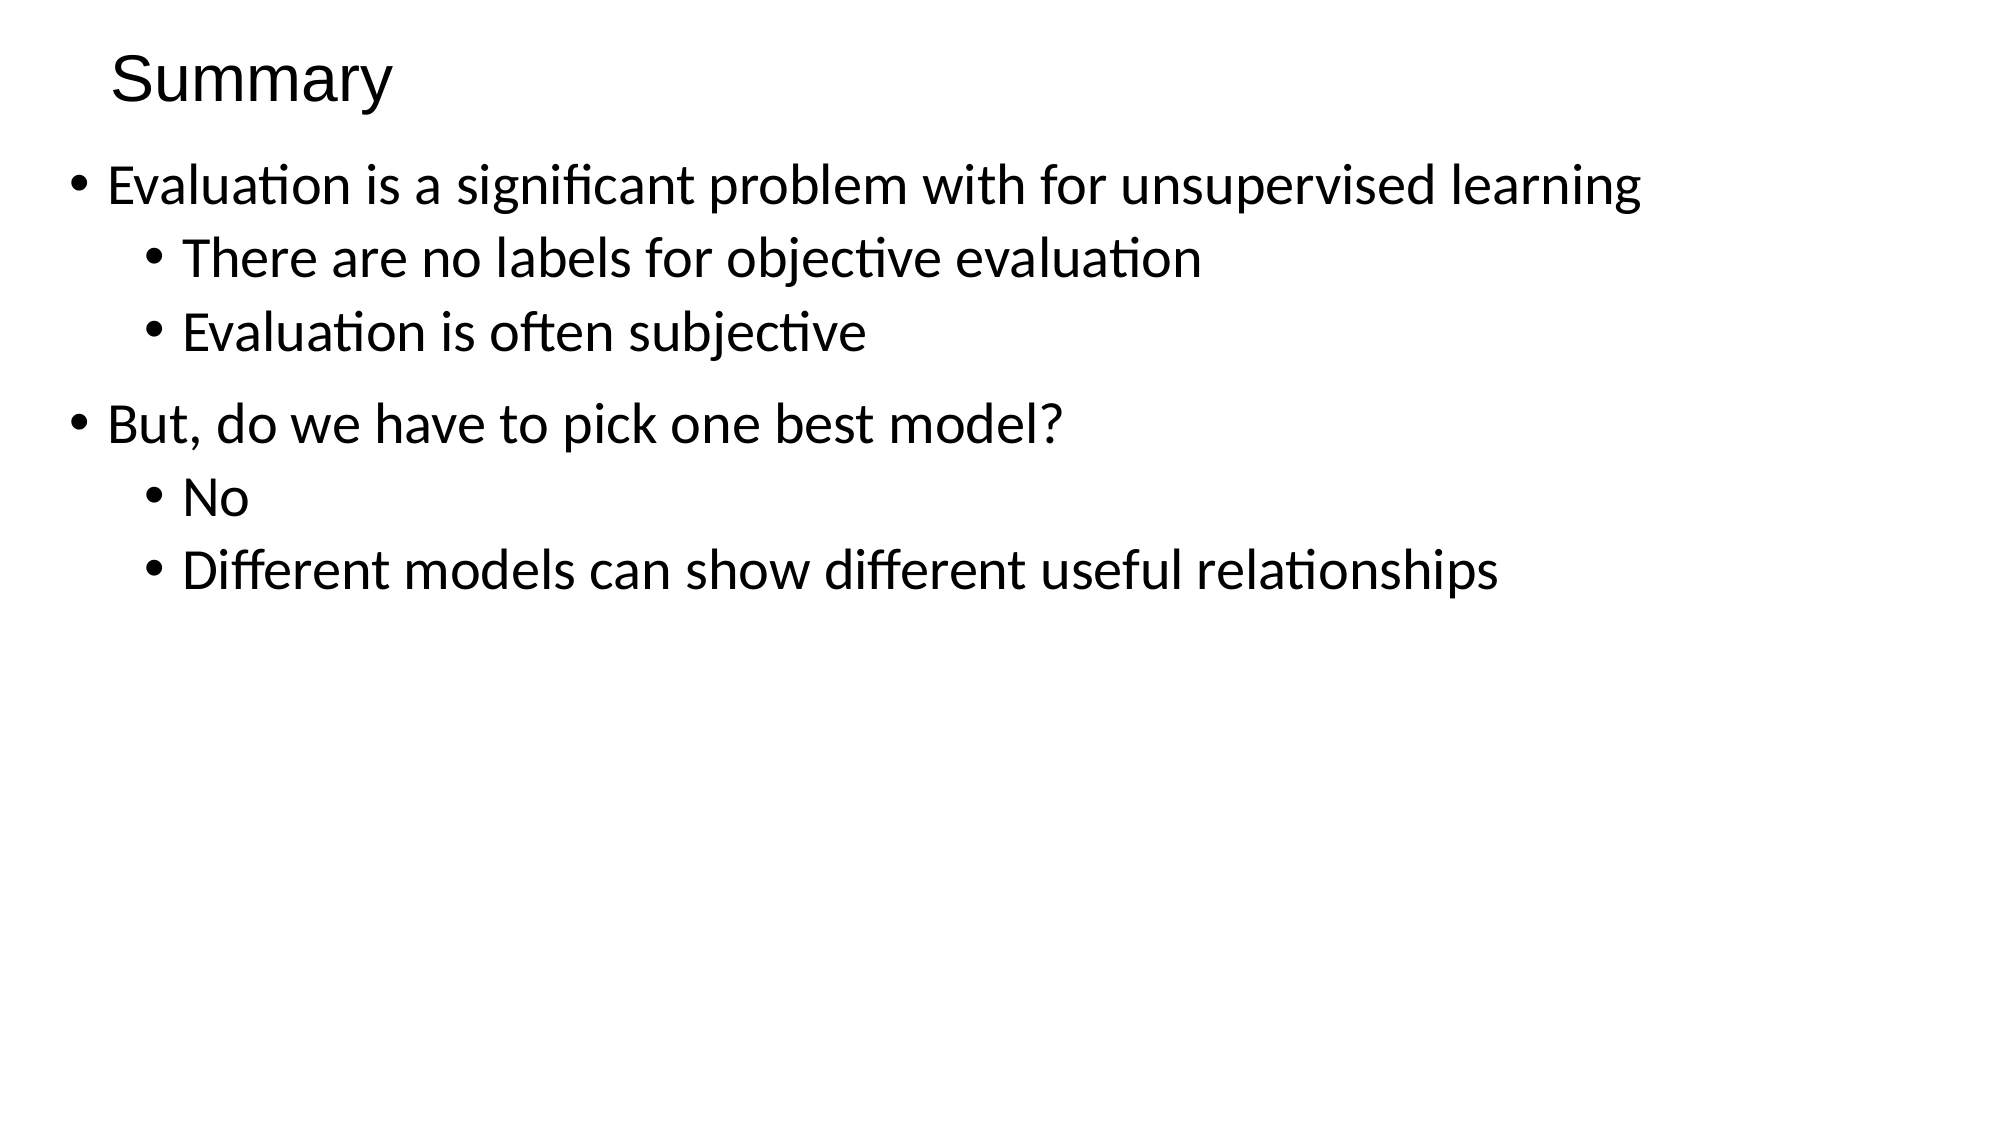

# Summary
Evaluation is a significant problem with for unsupervised learning
There are no labels for objective evaluation
Evaluation is often subjective
But, do we have to pick one best model?
No
Different models can show different useful relationships